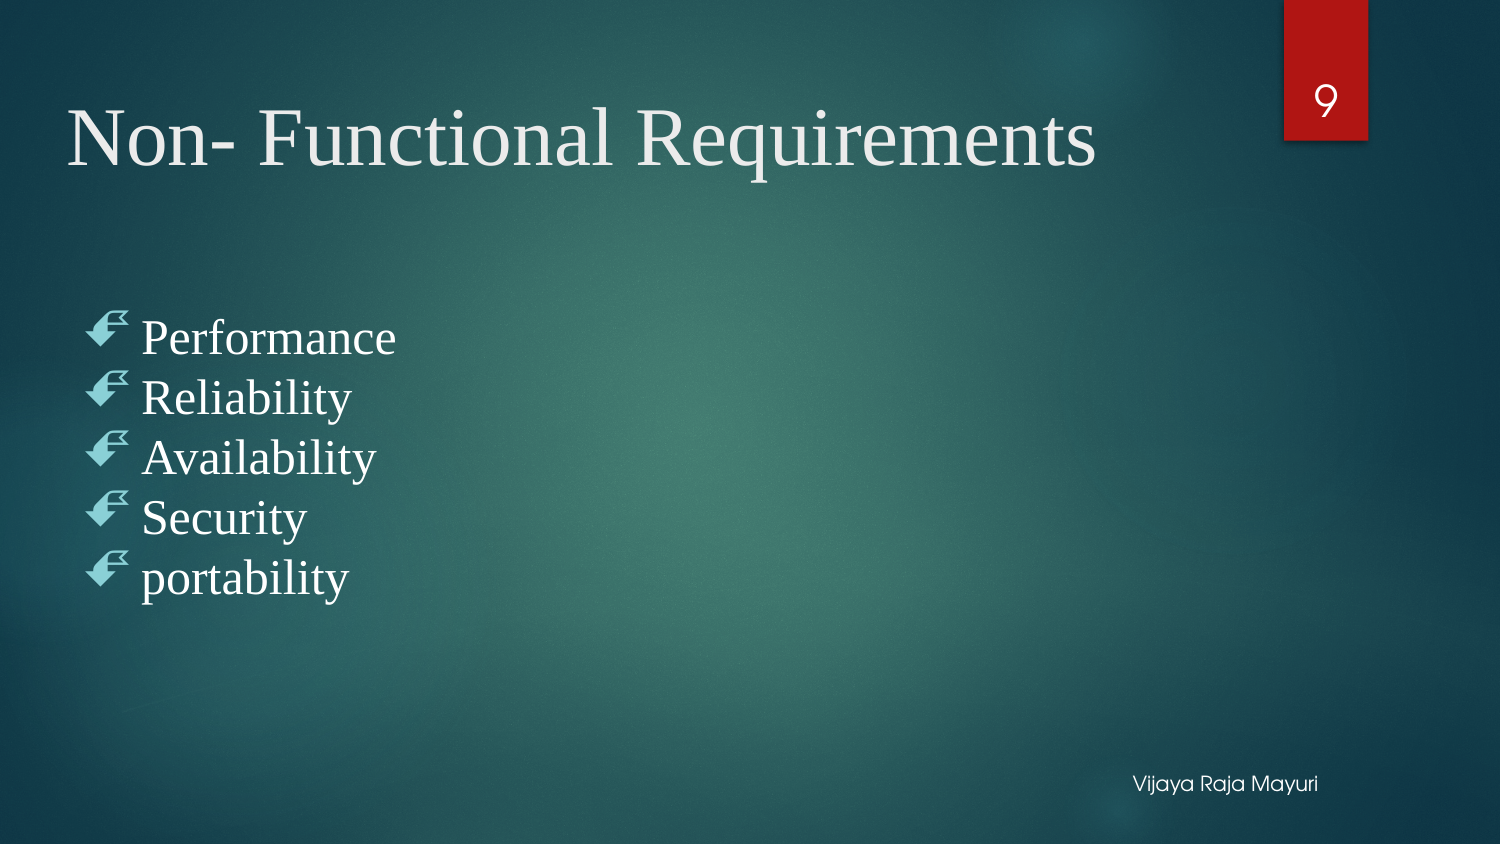

# Non- Functional Requirements
9
Performance
Reliability
Availability
Security
portability
Vijaya Raja Mayuri